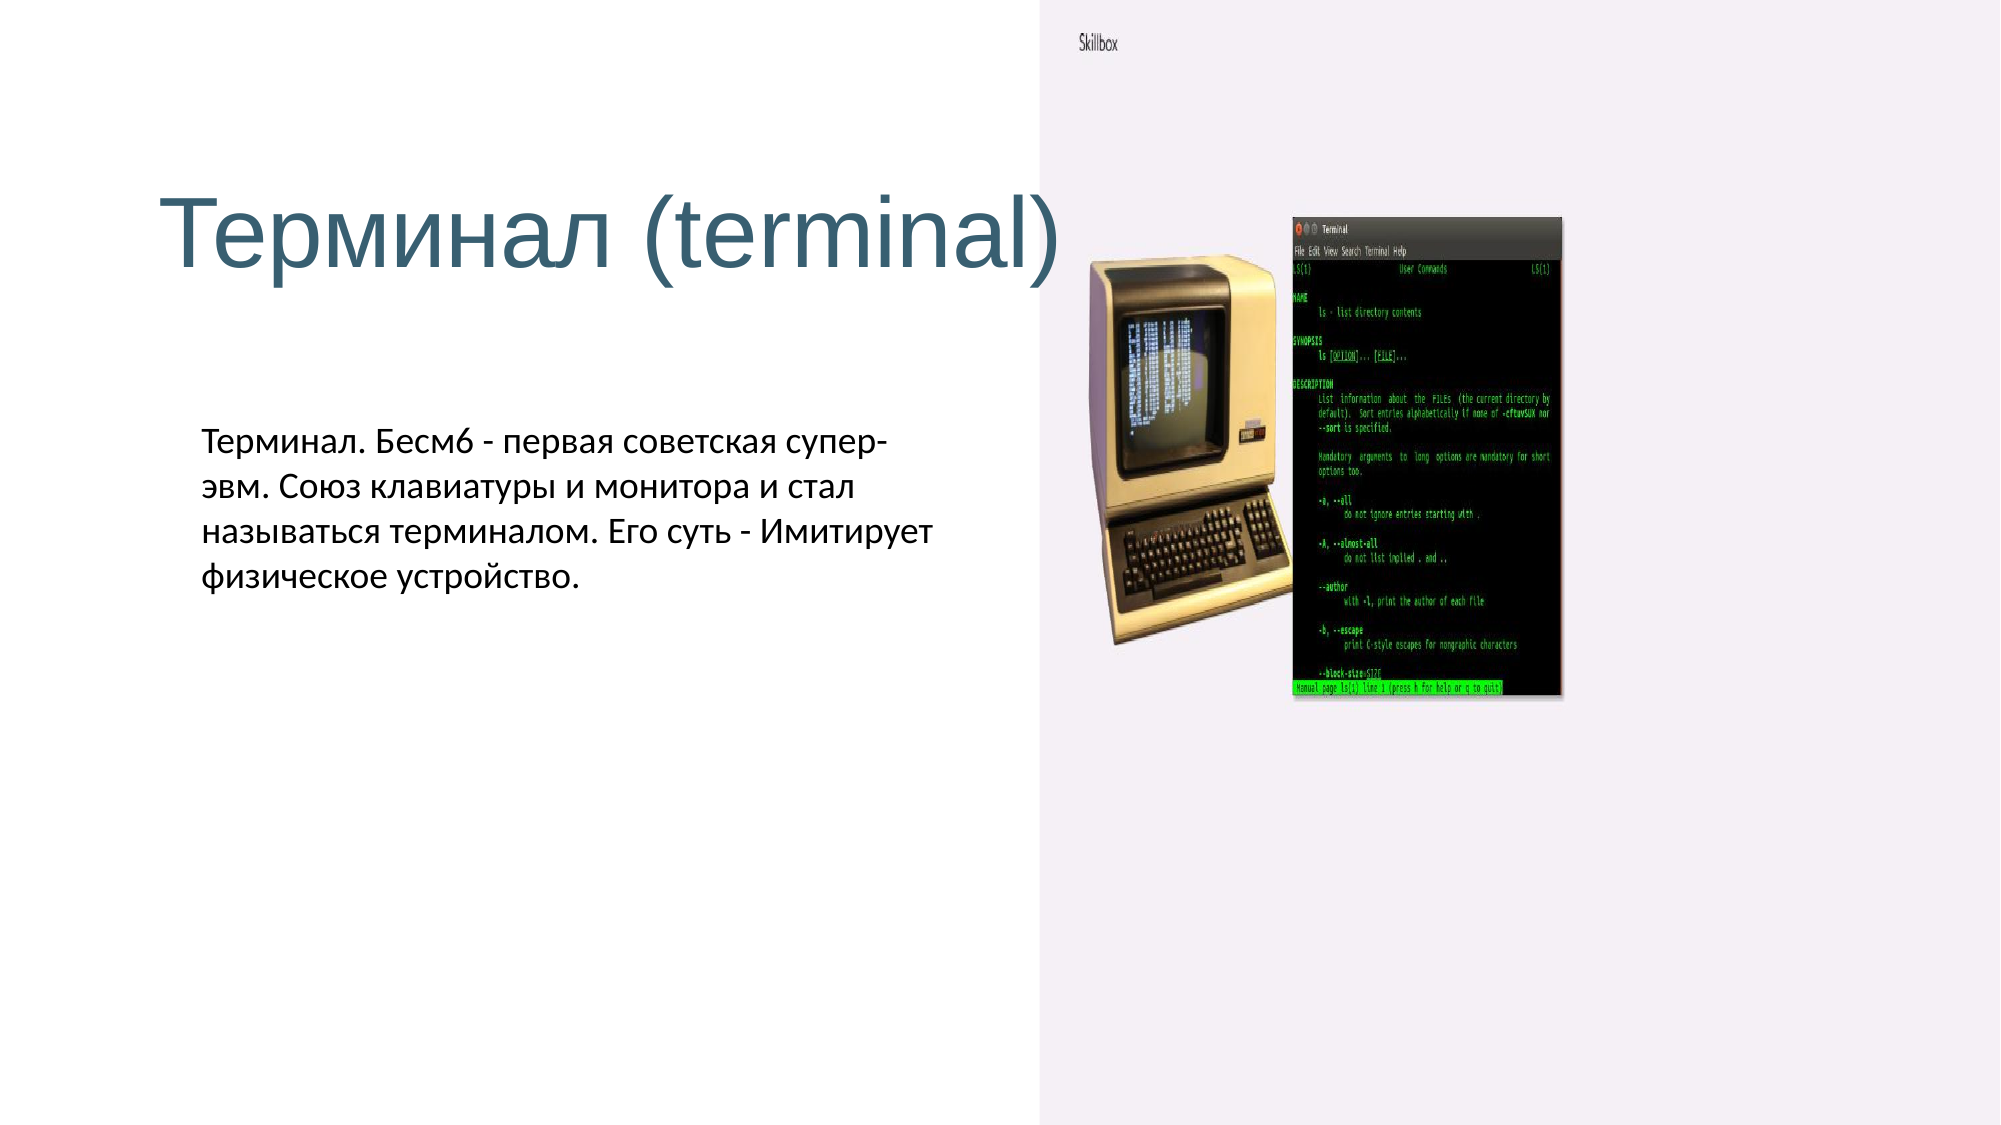

Терминал (terminal)
Терминал. Бесм6 - первая советская супер-эвм. Союз клавиатуры и монитора и стал называться терминалом. Его суть - Имитирует физическое устройство.